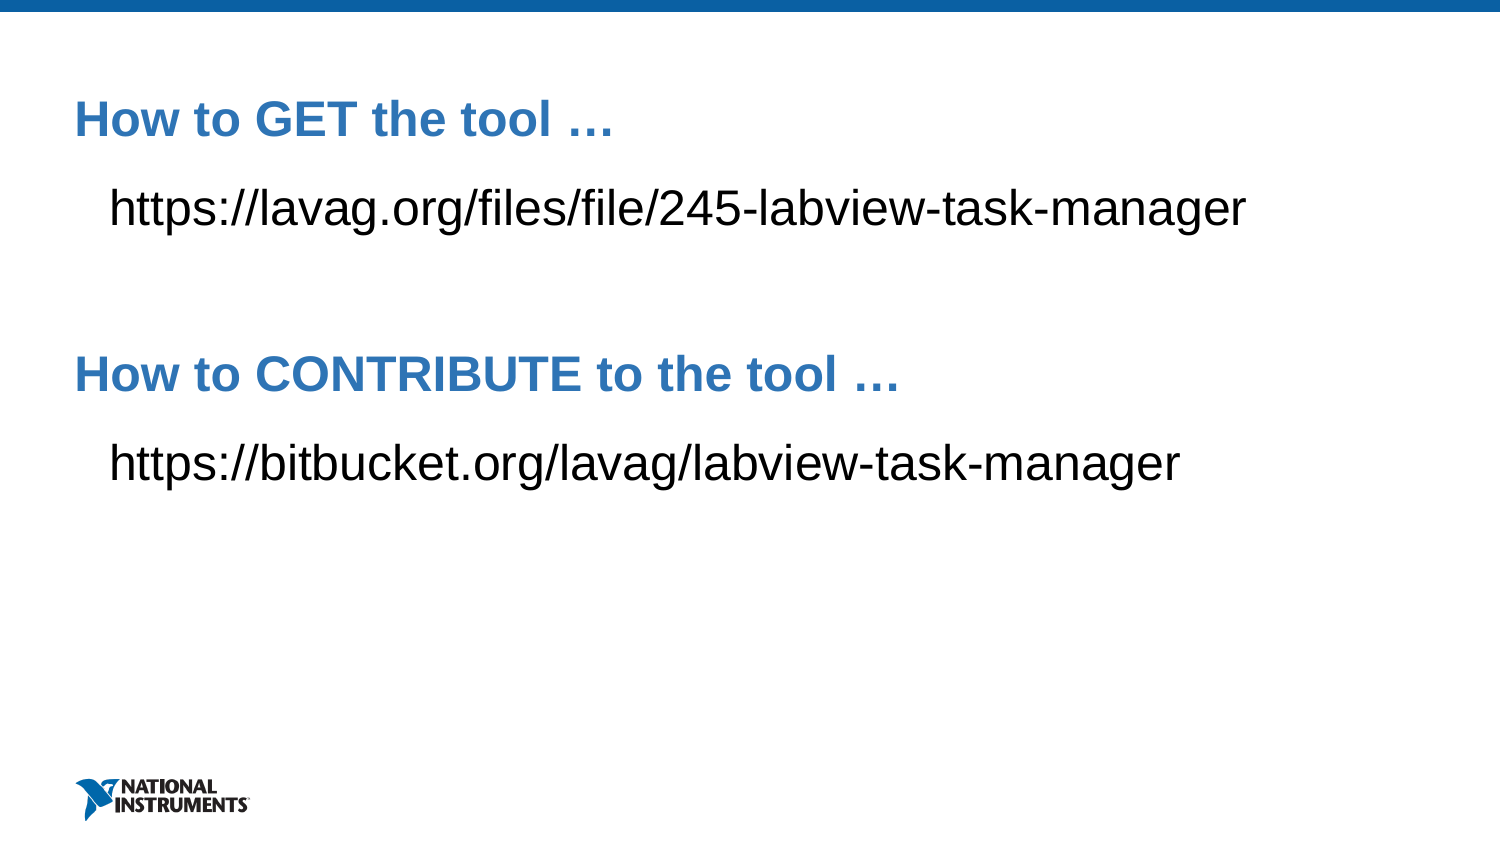

# How to GET the tool …
https://lavag.org/files/file/245-labview-task-manager
How to CONTRIBUTE to the tool …
https://bitbucket.org/lavag/labview-task-manager